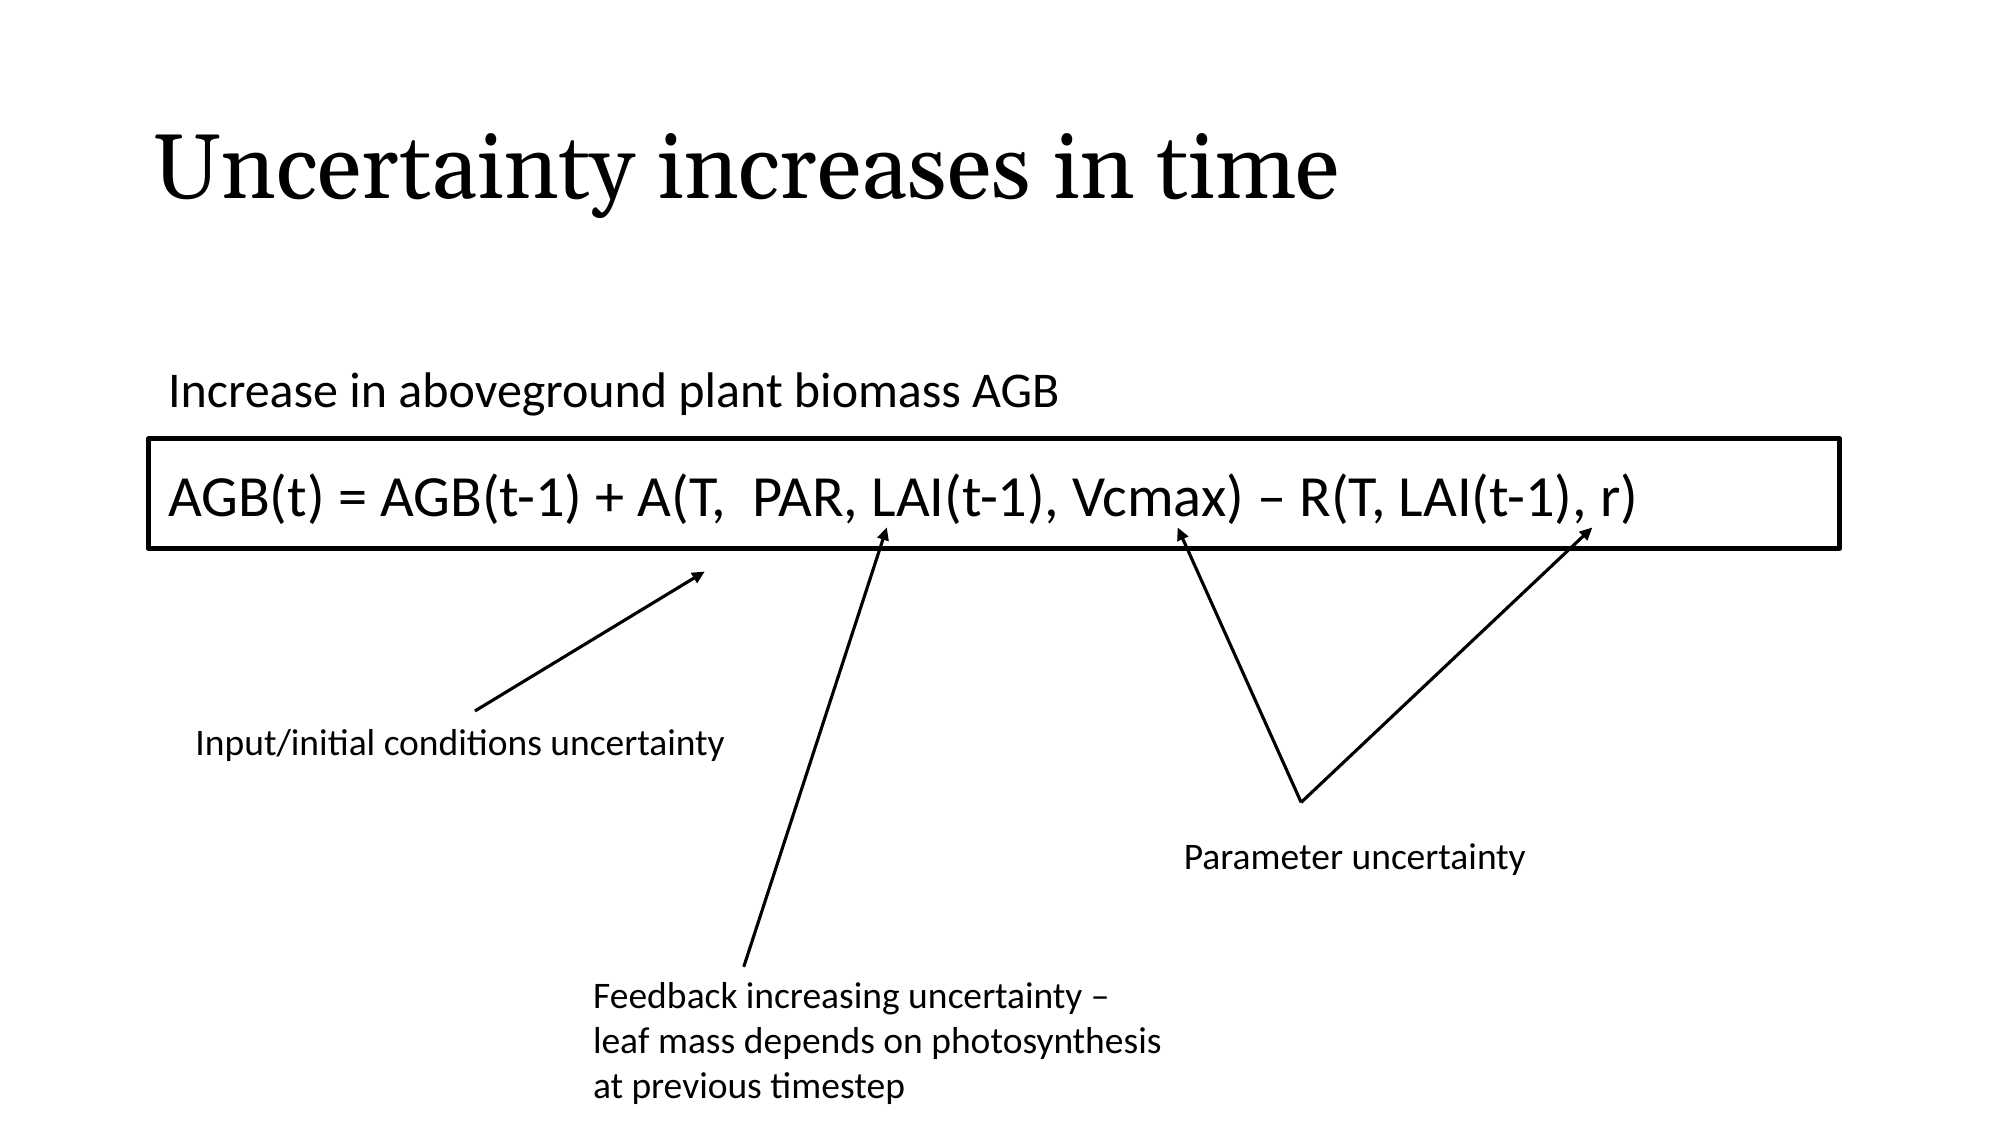

# Uncertainty increases in time
Increase in aboveground plant biomass AGB
AGB(t) = AGB(t-1) + A(T,  PAR, LAI(t-1), Vcmax) – R(T, LAI(t-1), r)
Input/initial conditions uncertainty
Parameter uncertainty
Feedback increasing uncertainty – leaf mass depends on photosynthesis at previous timestep